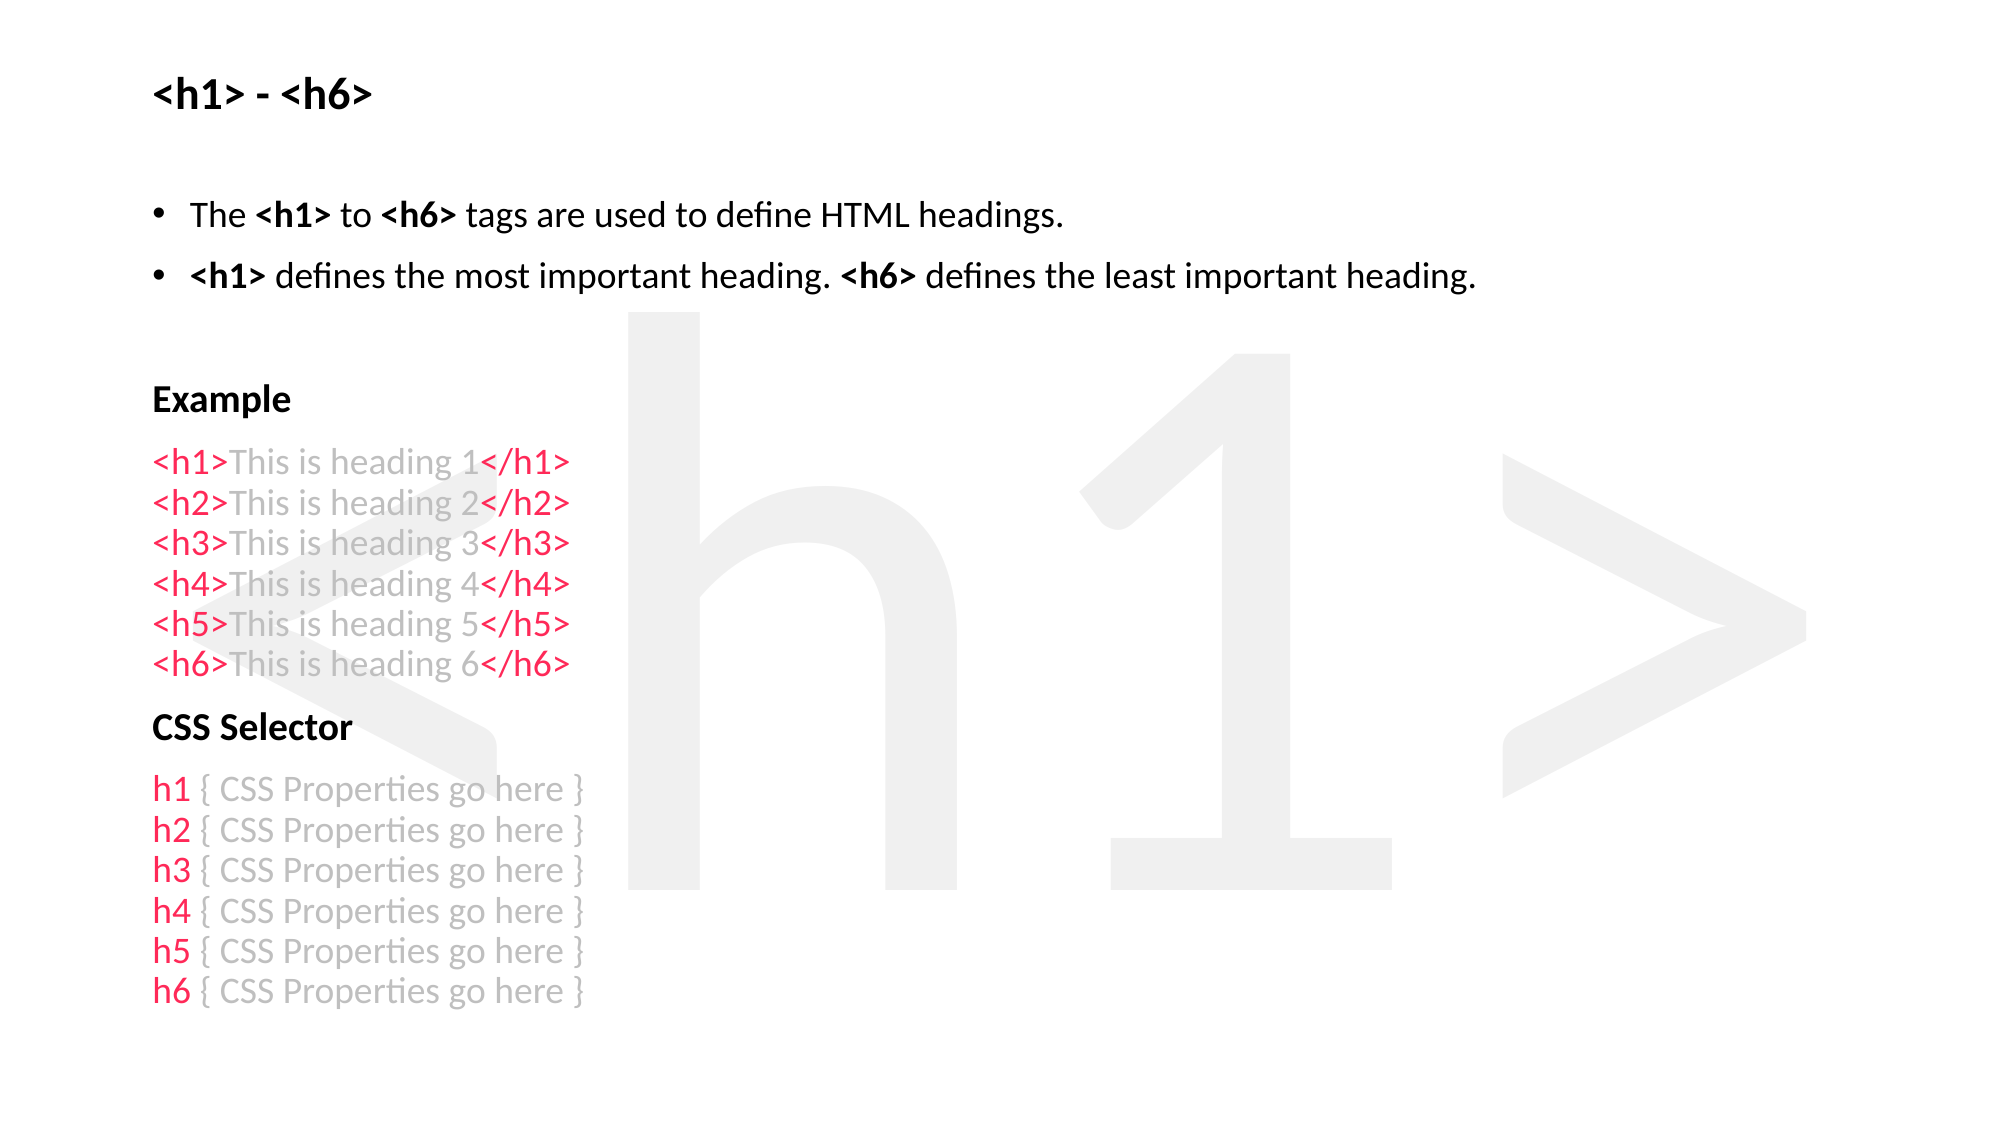

<h1>
<h1> - <h6>
The <h1> to <h6> tags are used to define HTML headings.
<h1> defines the most important heading. <h6> defines the least important heading.

Example
<h1>This is heading 1</h1>
<h2>This is heading 2</h2>
<h3>This is heading 3</h3>
<h4>This is heading 4</h4>
<h5>This is heading 5</h5>
<h6>This is heading 6</h6>
CSS Selector
h1 { CSS Properties go here }
h2 { CSS Properties go here }
h3 { CSS Properties go here }
h4 { CSS Properties go here }
h5 { CSS Properties go here }
h6 { CSS Properties go here }